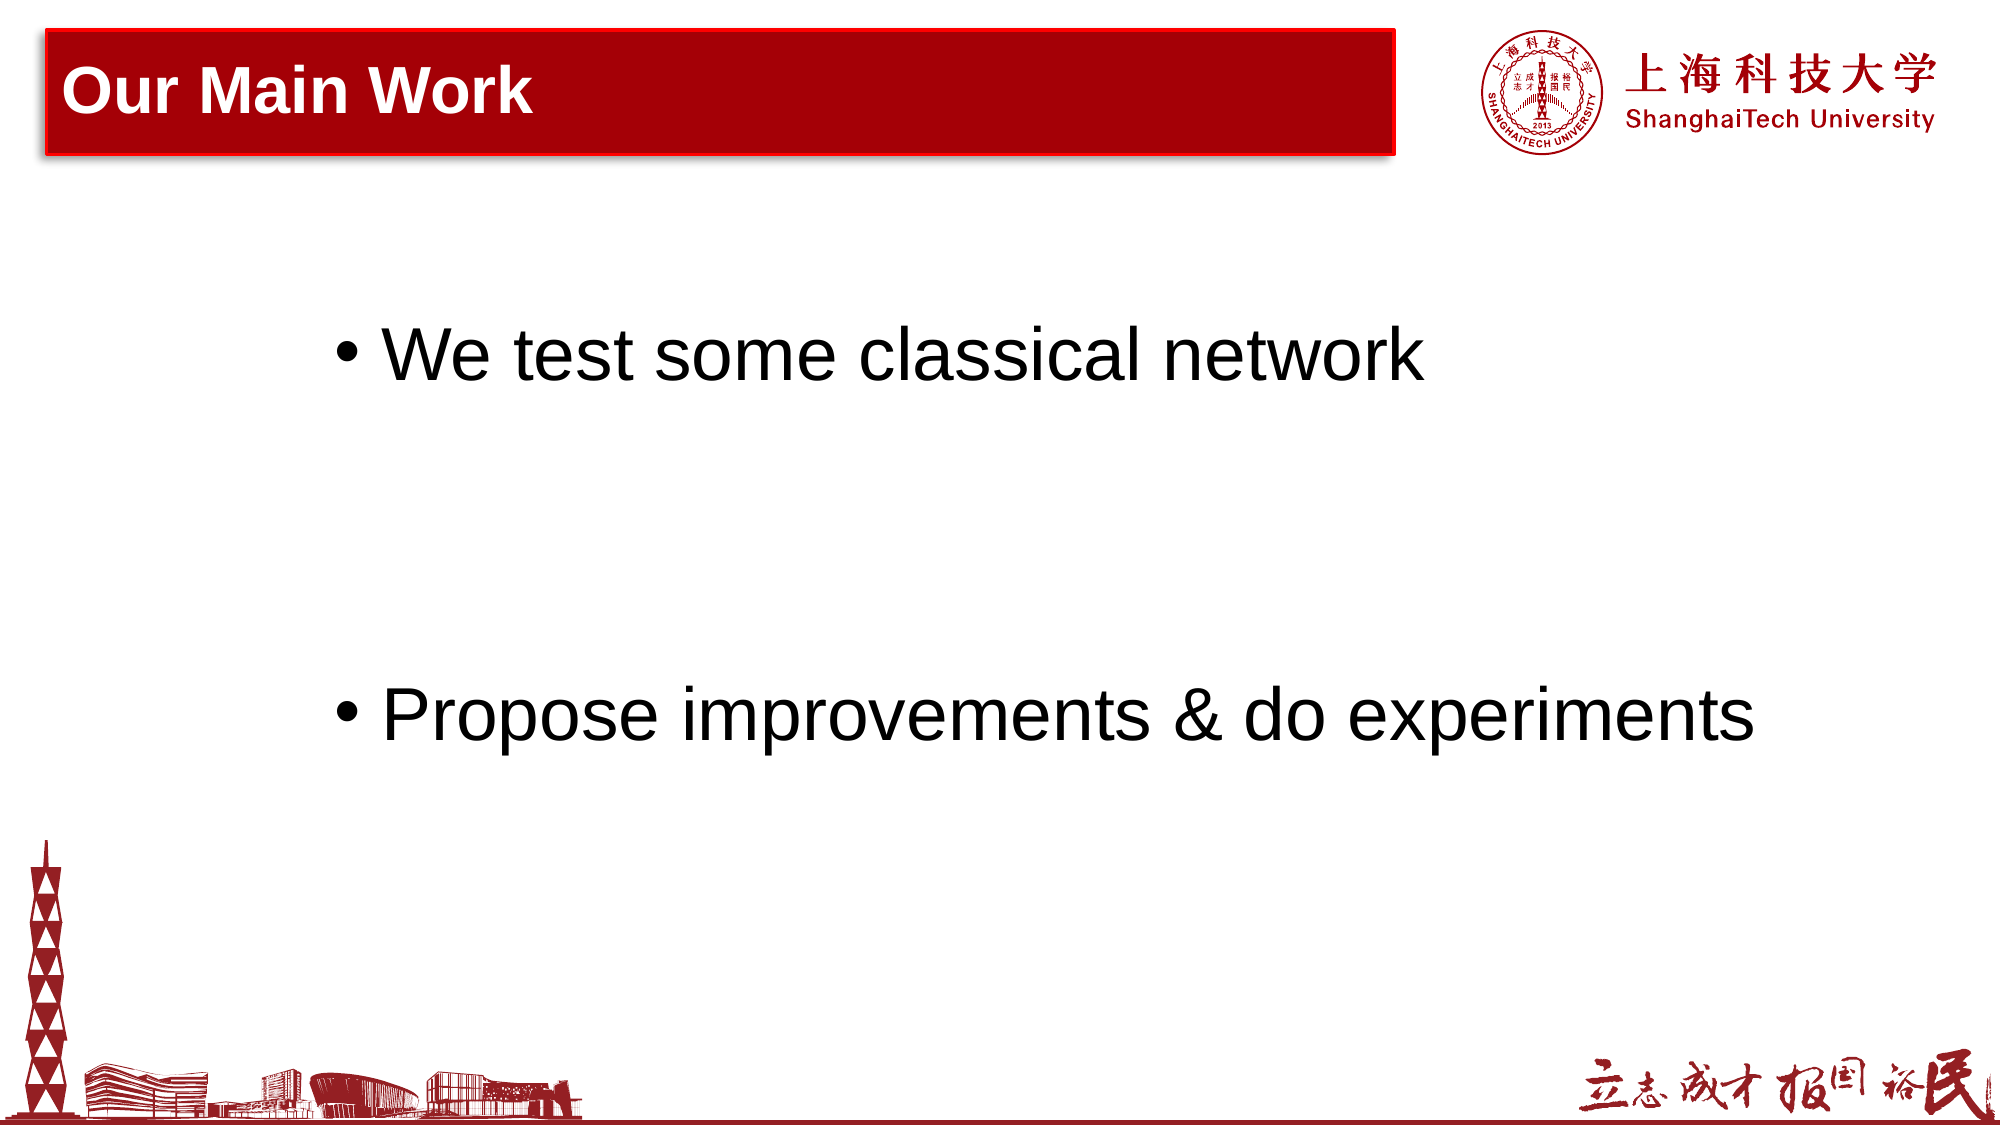

# Our Main Work
We test some classical network

Propose improvements & do experiments